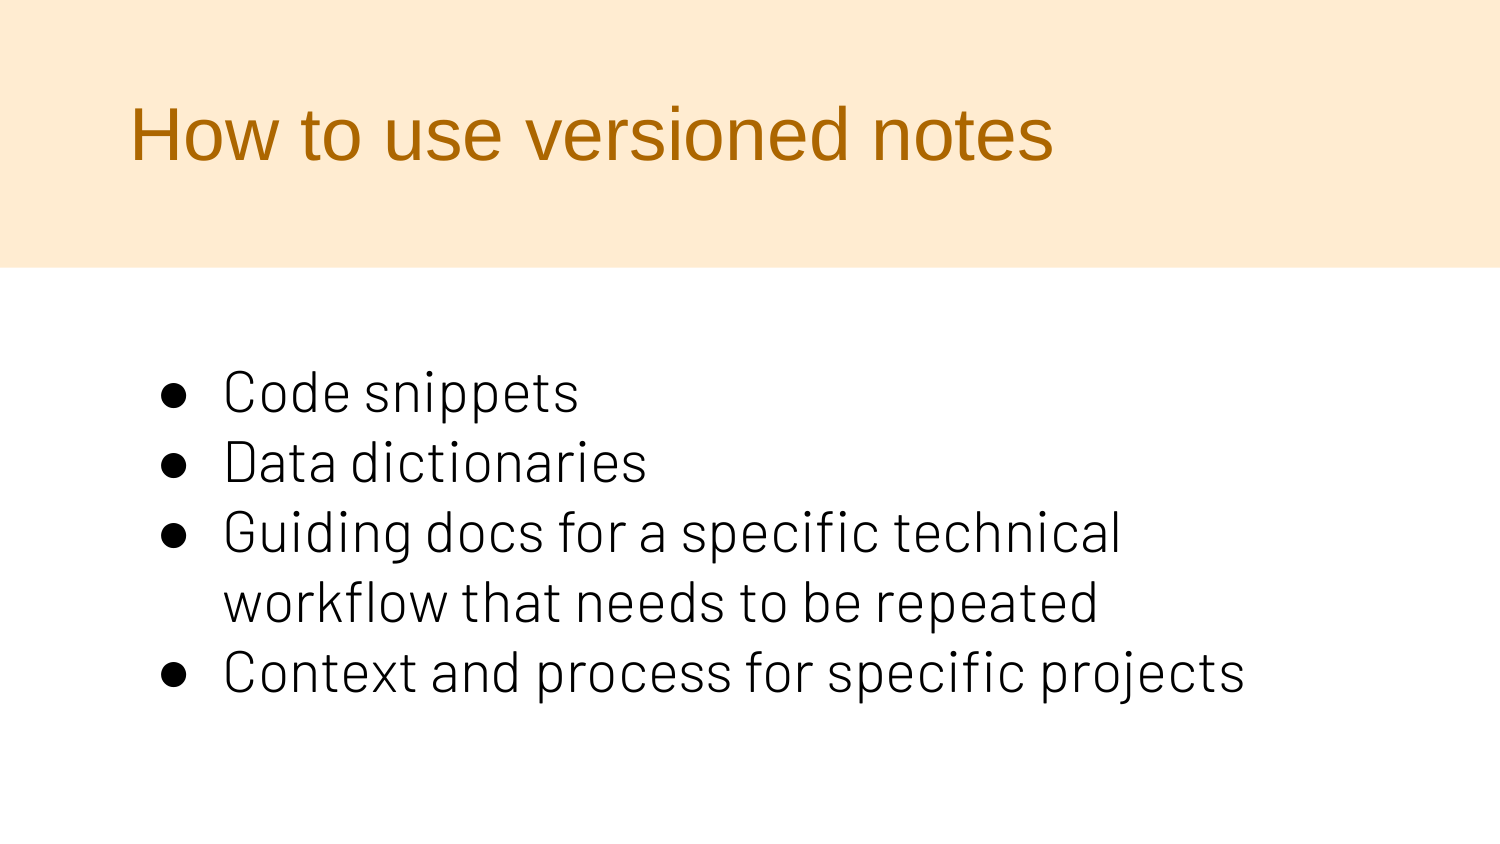

How to use versioned notes
Code snippets
Data dictionaries
Guiding docs for a specific technical workflow that needs to be repeated
Context and process for specific projects